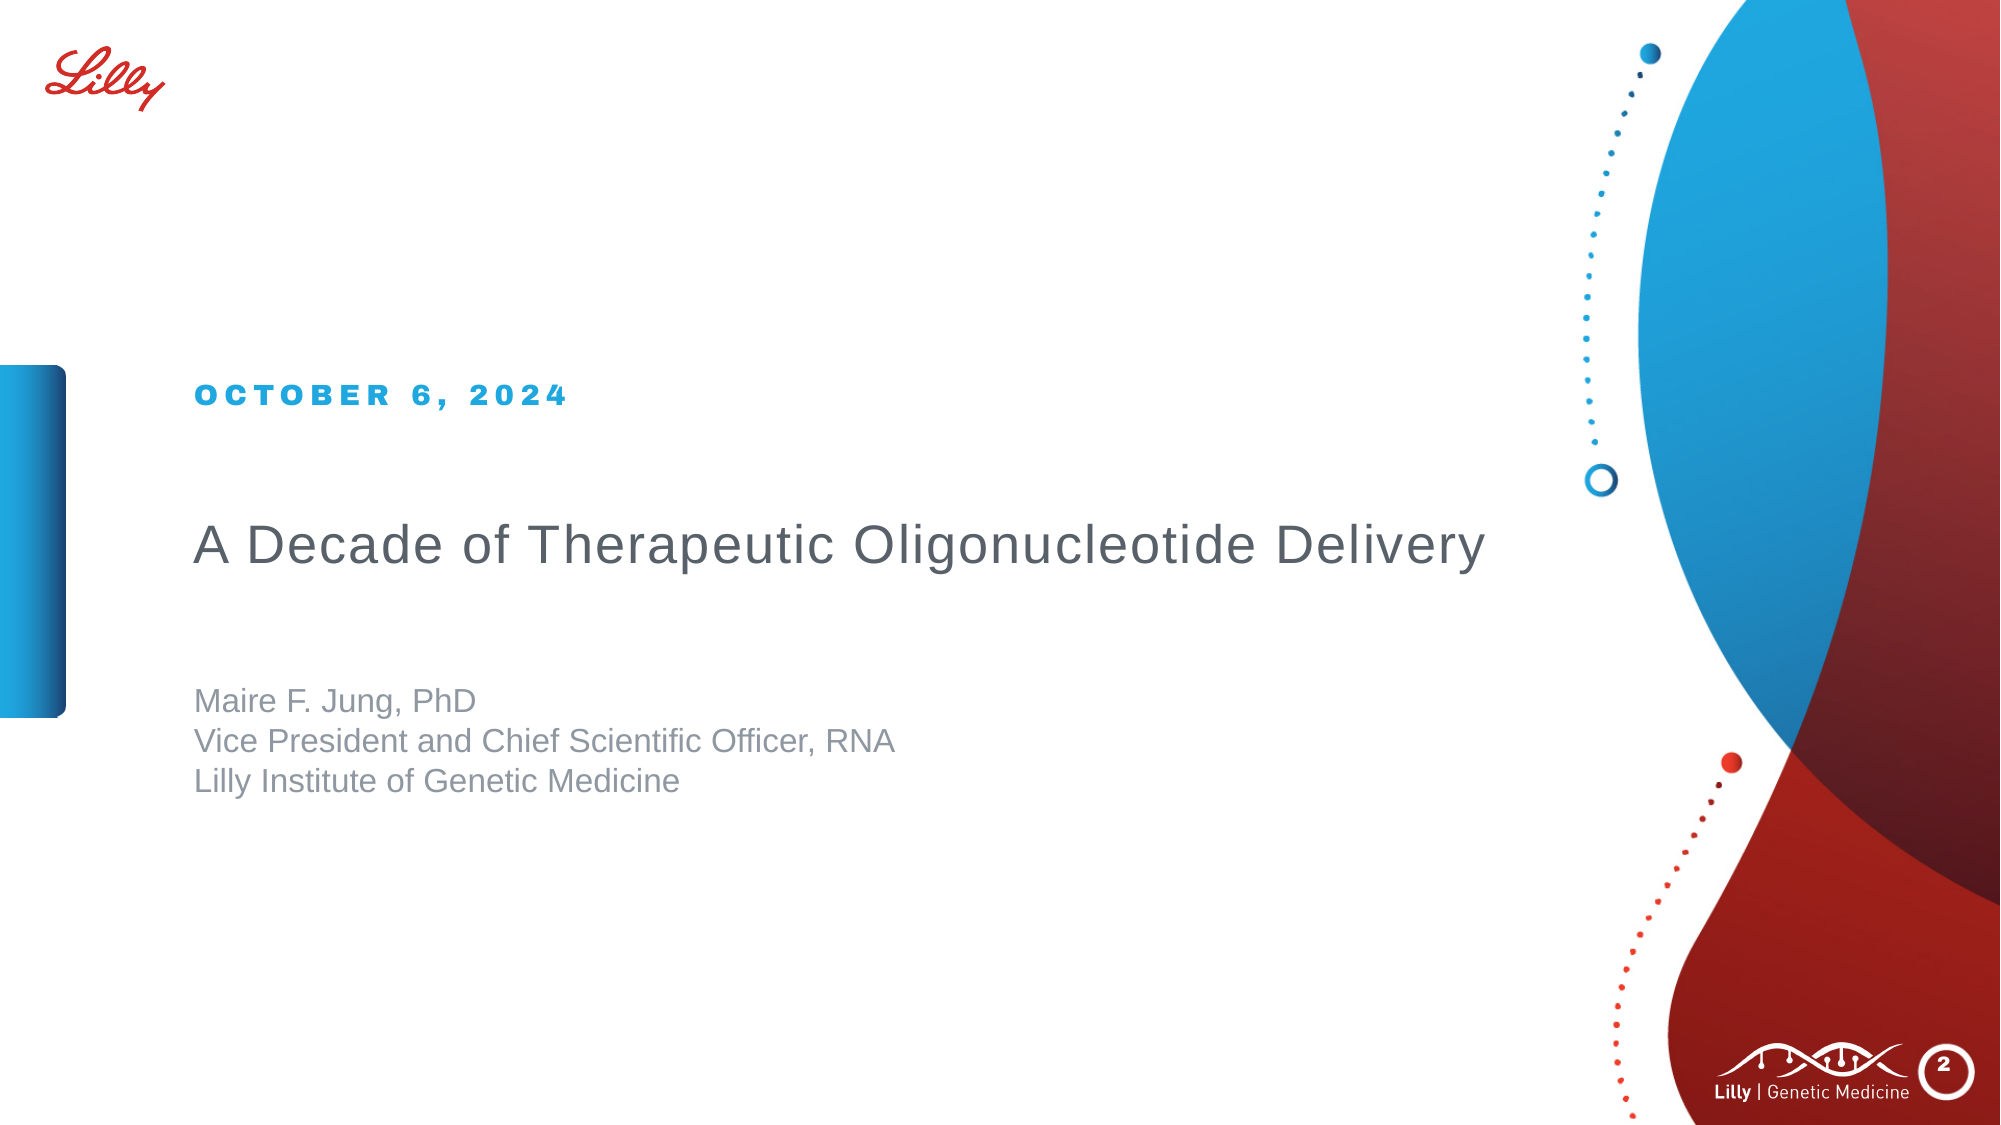

# October 6, 2024
A Decade of Therapeutic Oligonucleotide Delivery
Maire F. Jung, PhD
Vice President and Chief Scientific Officer, RNA
Lilly Institute of Genetic Medicine
2